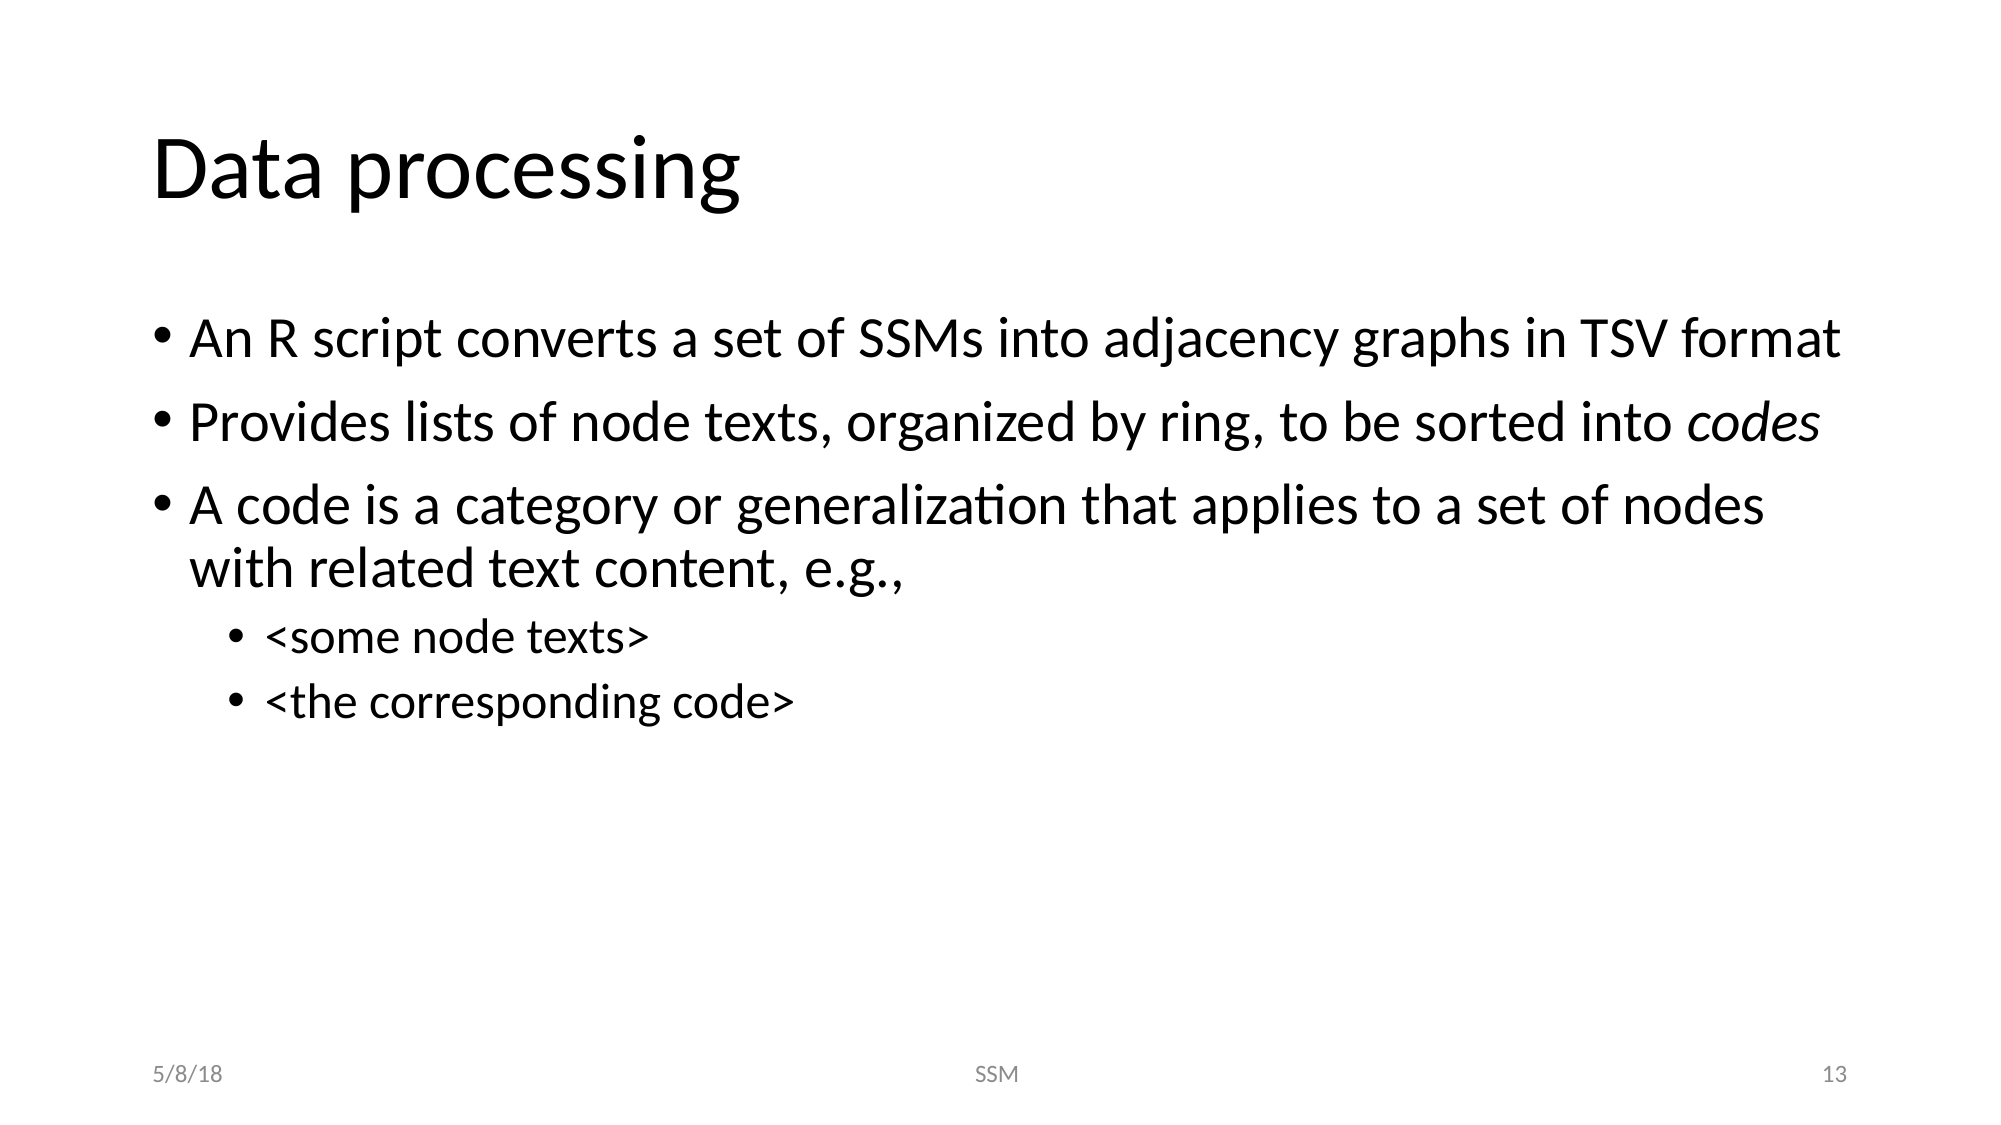

# Data processing
An R script converts a set of SSMs into adjacency graphs in TSV format
Provides lists of node texts, organized by ring, to be sorted into codes
A code is a category or generalization that applies to a set of nodes with related text content, e.g.,
<some node texts>
<the corresponding code>
5/8/18
SSM
13